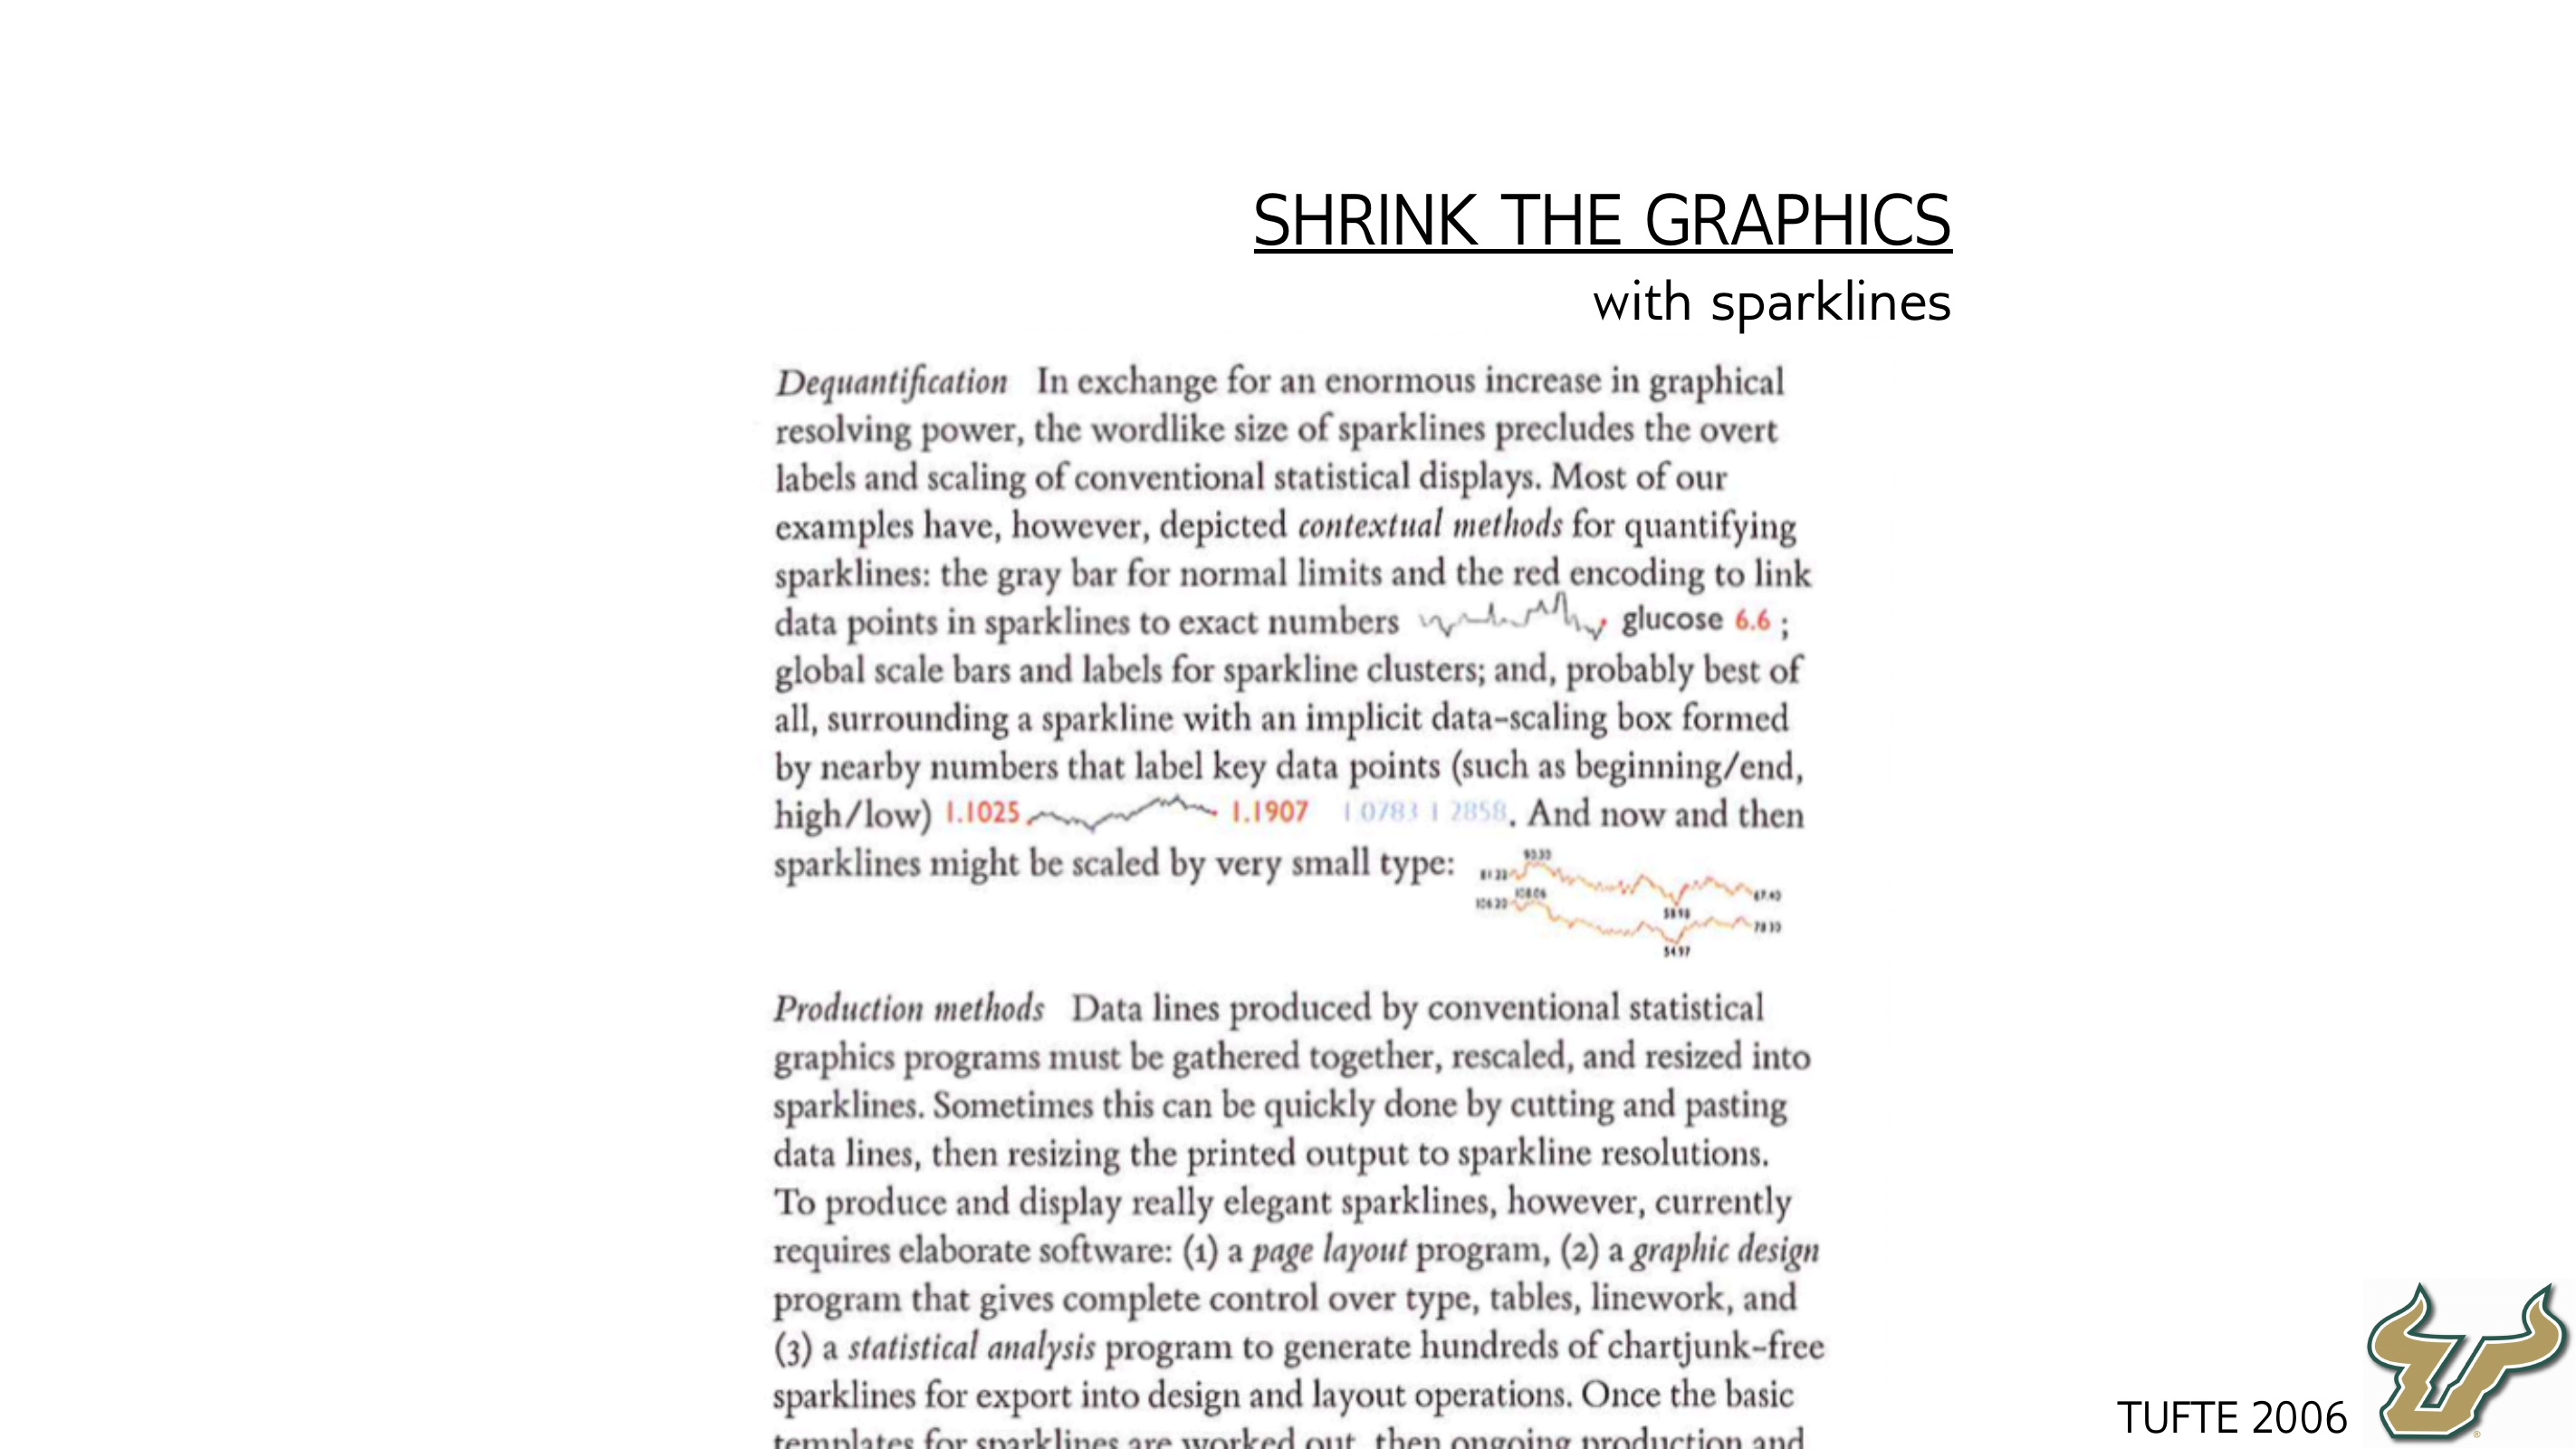

SHRINK THE GRAPHICS
with sparklines

Tufte 2006